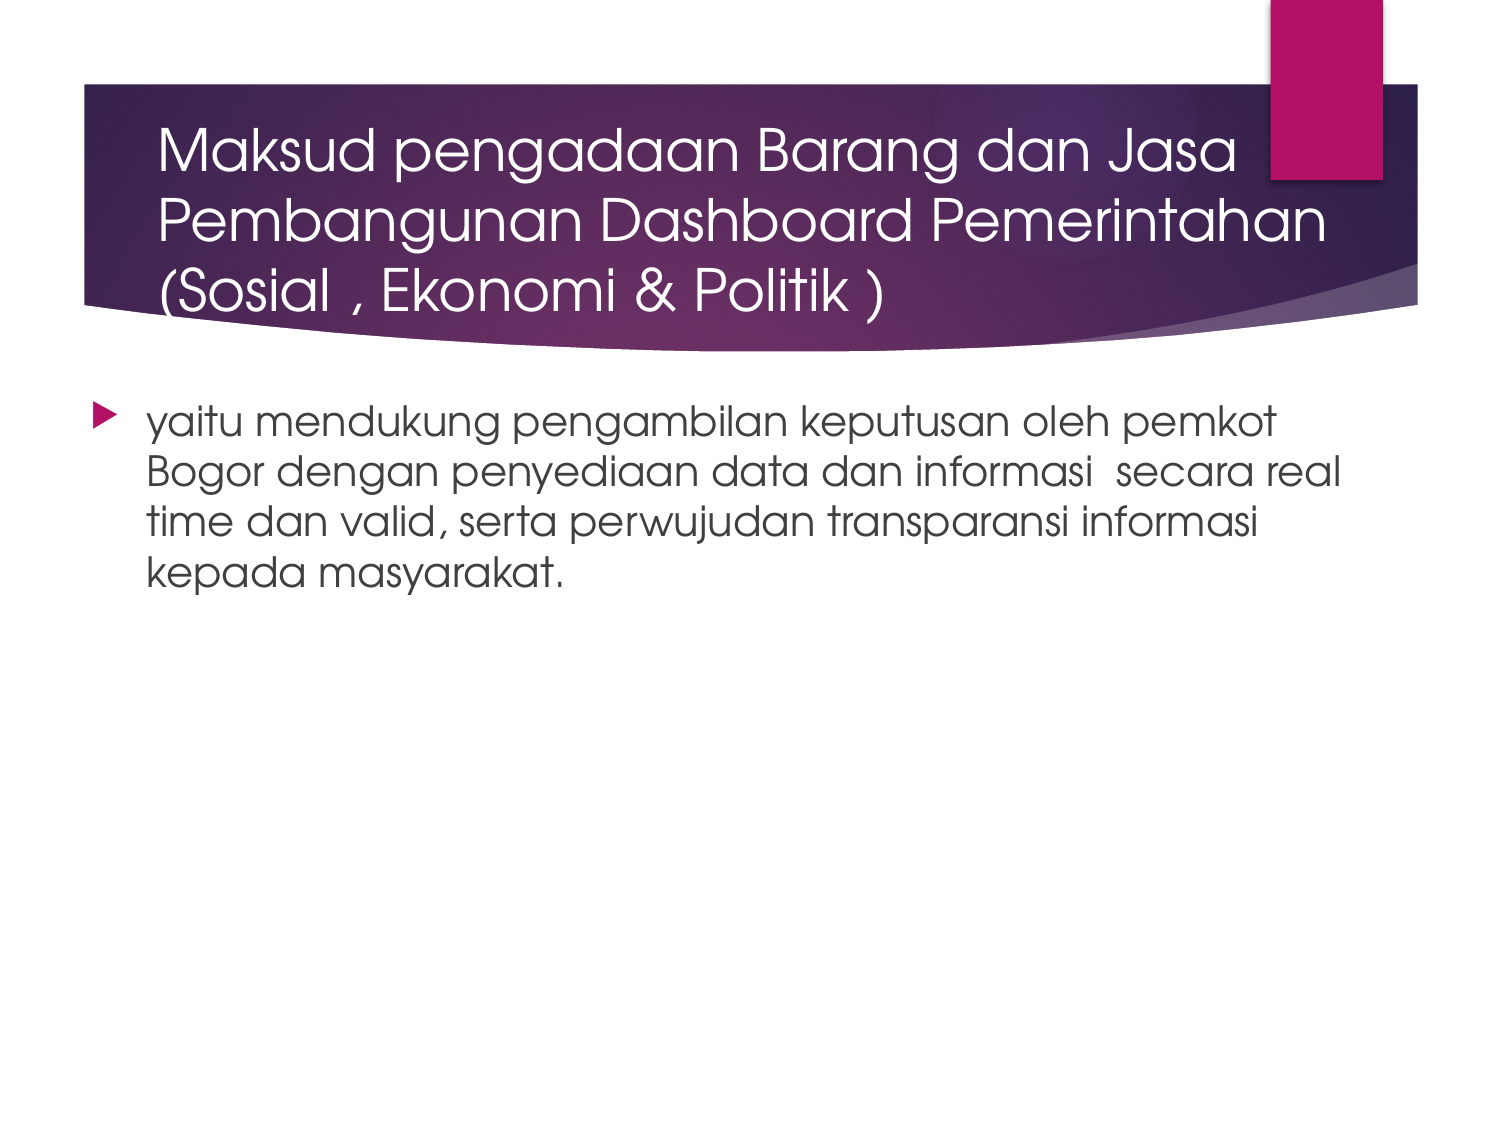

# Maksud pengadaan Barang dan Jasa Pembangunan Dashboard Pemerintahan (Sosial , Ekonomi & Politik )
yaitu mendukung pengambilan keputusan oleh pemkot Bogor dengan penyediaan data dan informasi  secara real time dan valid, serta perwujudan transparansi informasi kepada masyarakat.